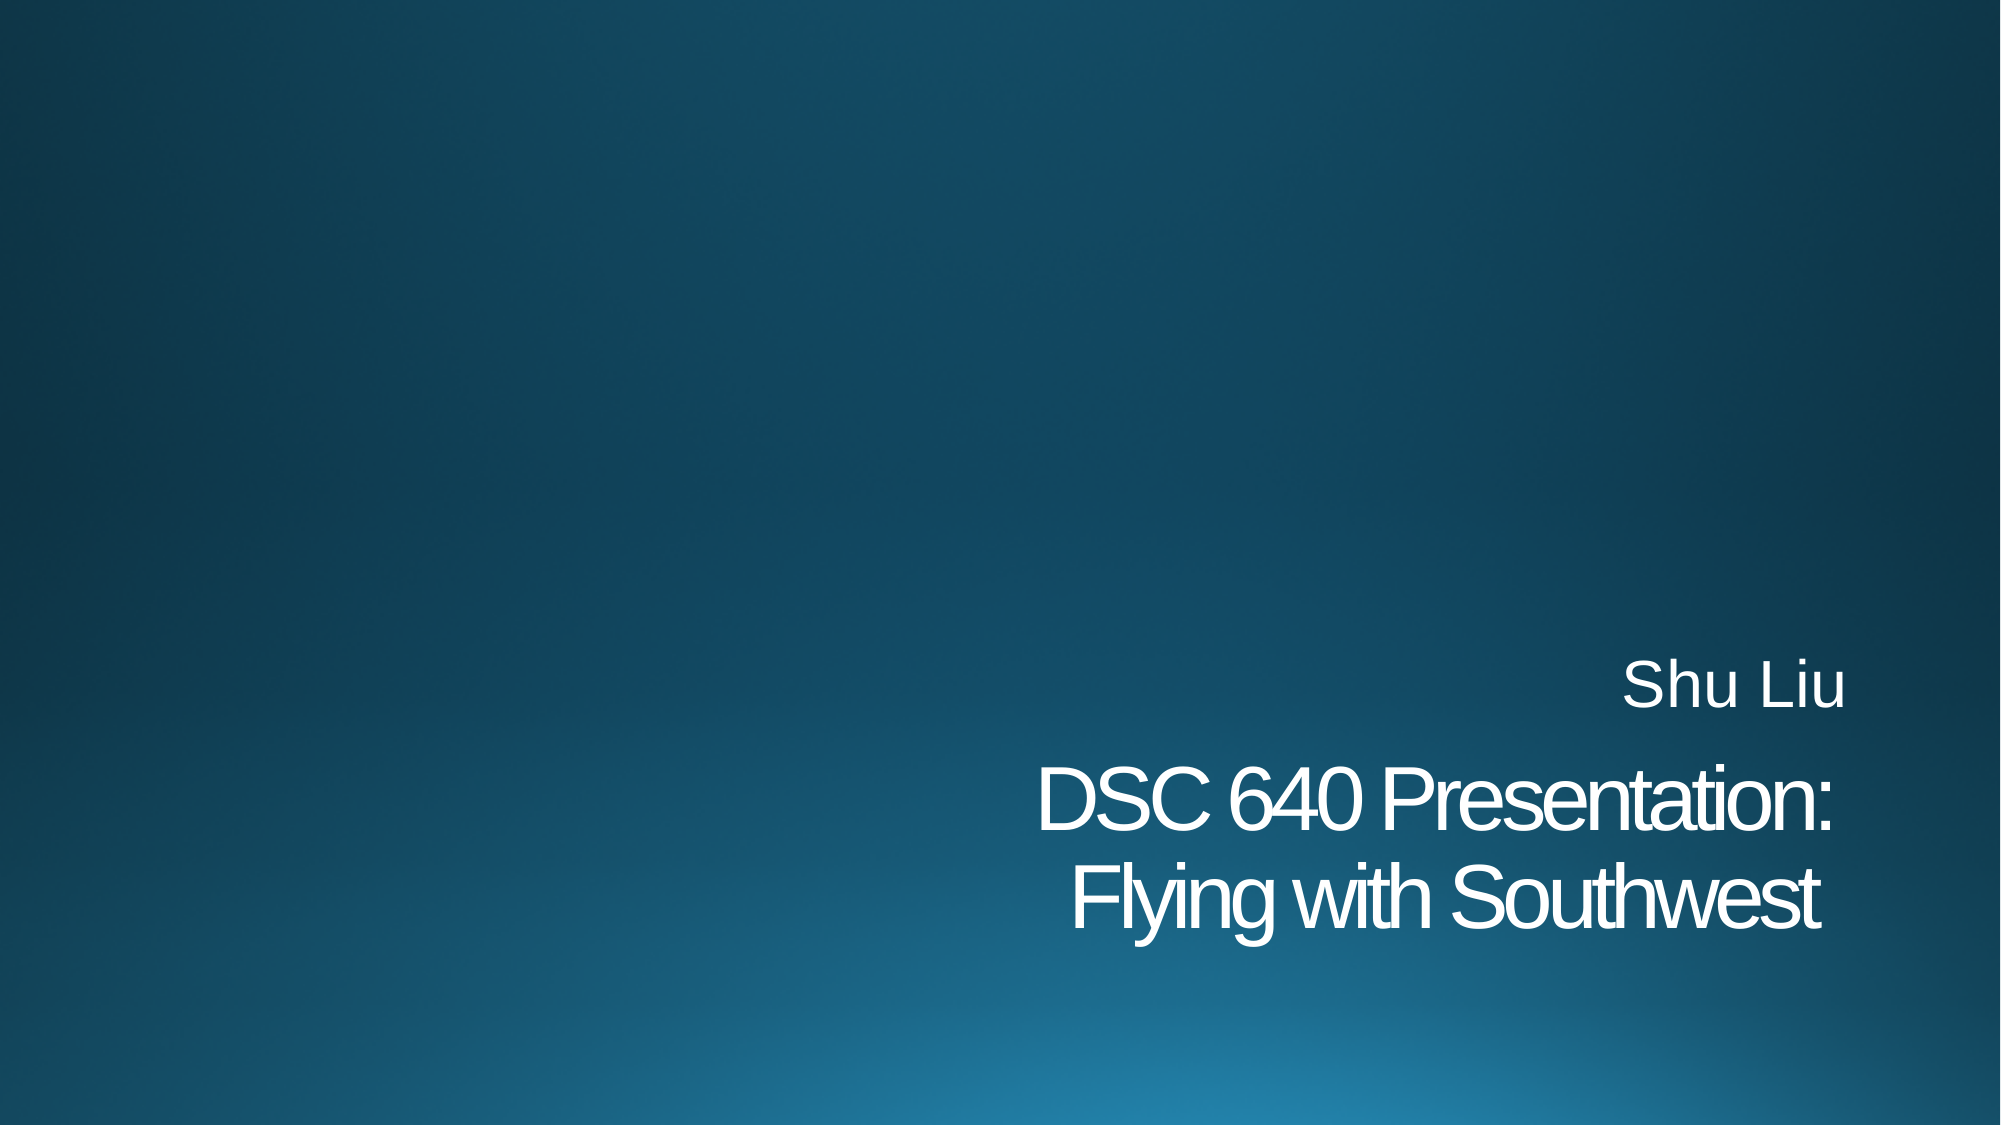

Shu Liu
# DSC 640 Presentation: Flying with Southwest